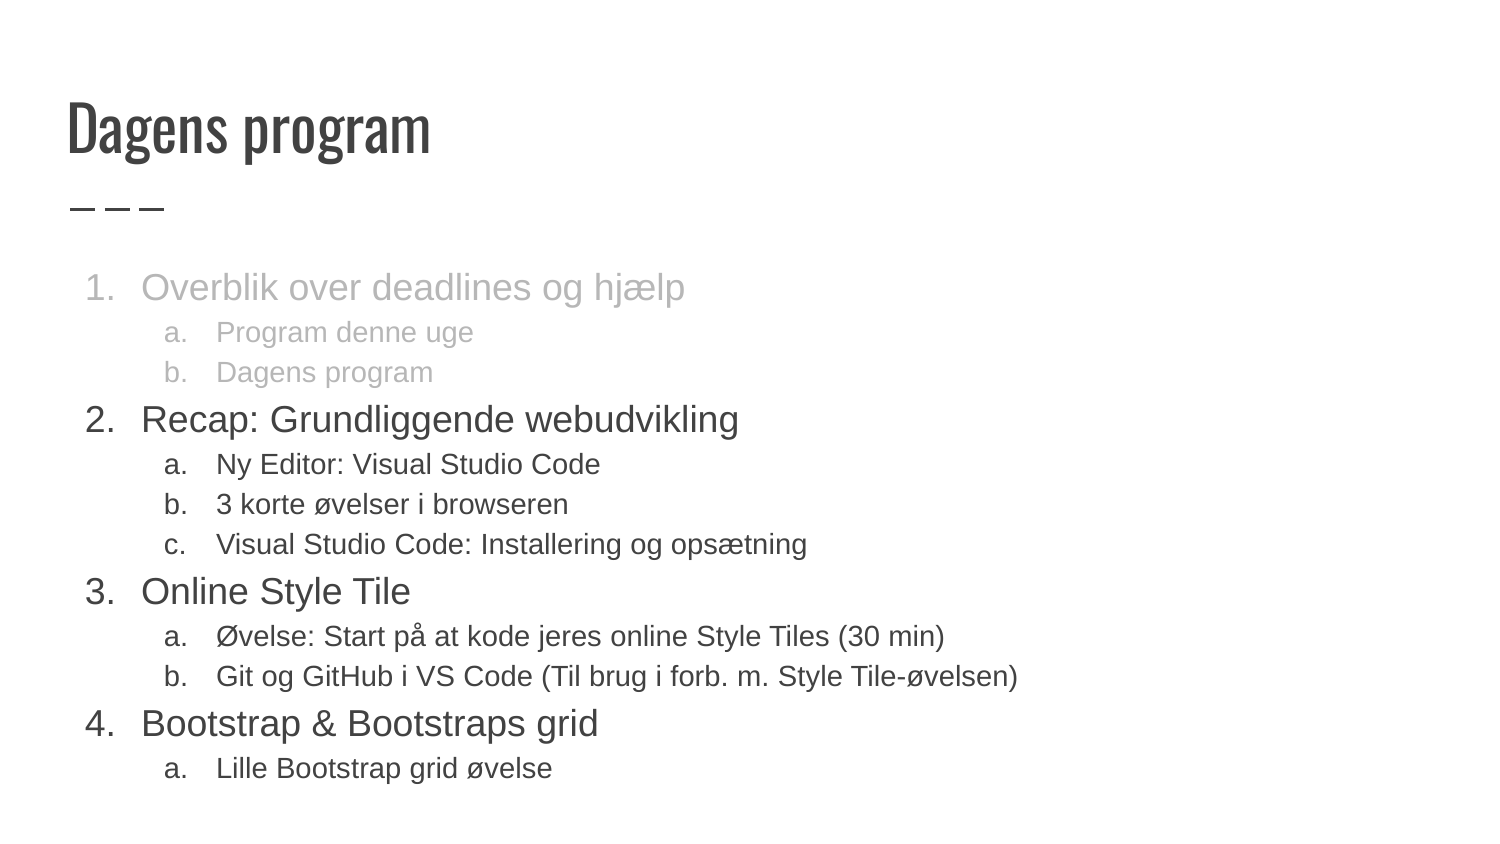

# Dagens program
Overblik over deadlines og hjælp
Program denne uge
Dagens program
Recap: Grundliggende webudvikling
Ny Editor: Visual Studio Code
3 korte øvelser i browseren
Visual Studio Code: Installering og opsætning
Online Style Tile
Øvelse: Start på at kode jeres online Style Tiles (30 min)
Git og GitHub i VS Code (Til brug i forb. m. Style Tile-øvelsen)
Bootstrap & Bootstraps grid
Lille Bootstrap grid øvelse